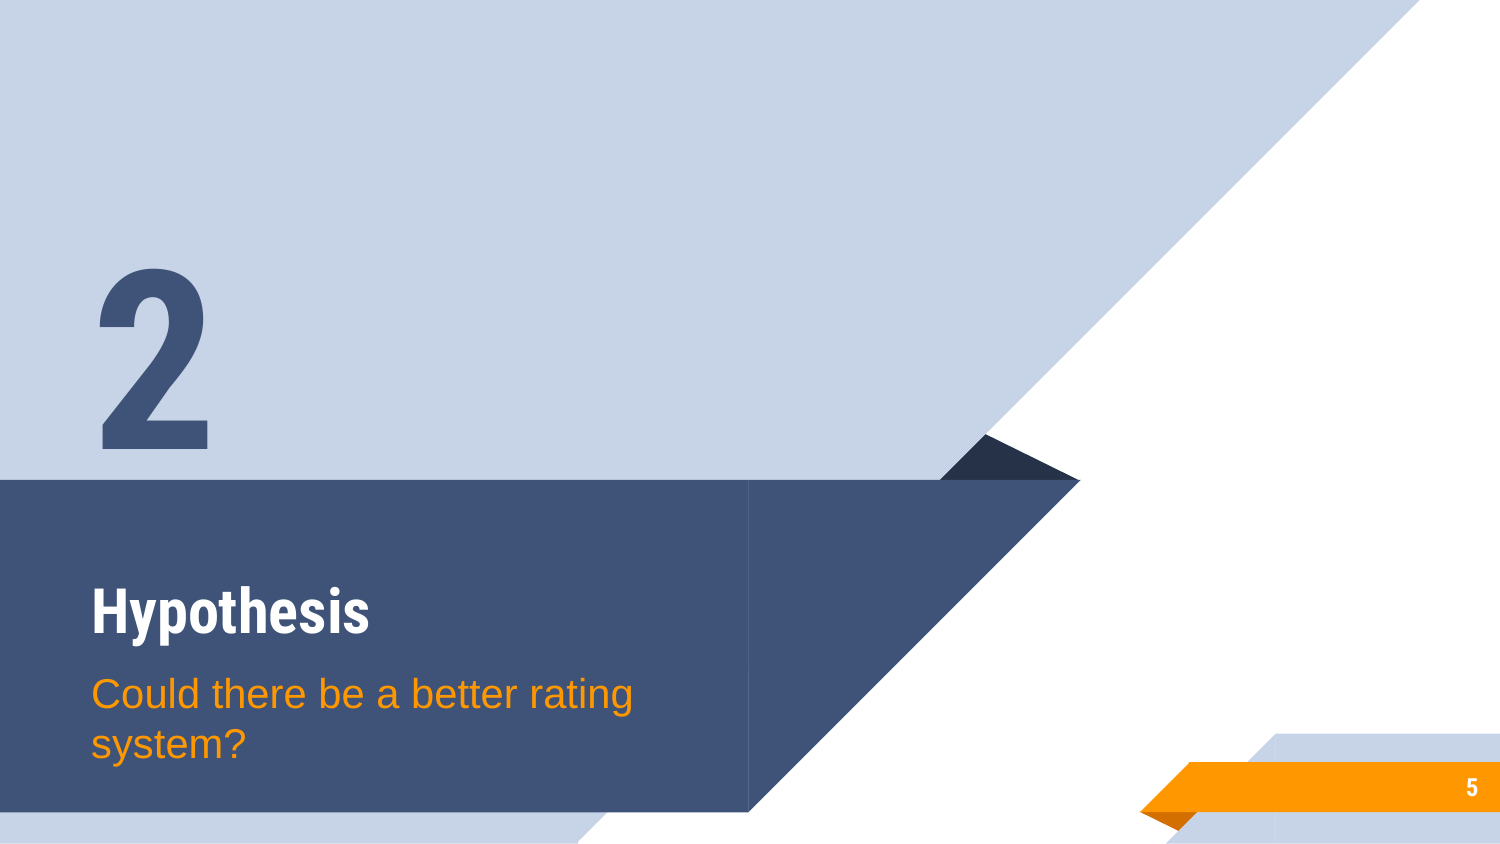

2
# Hypothesis
Could there be a better rating system?
5